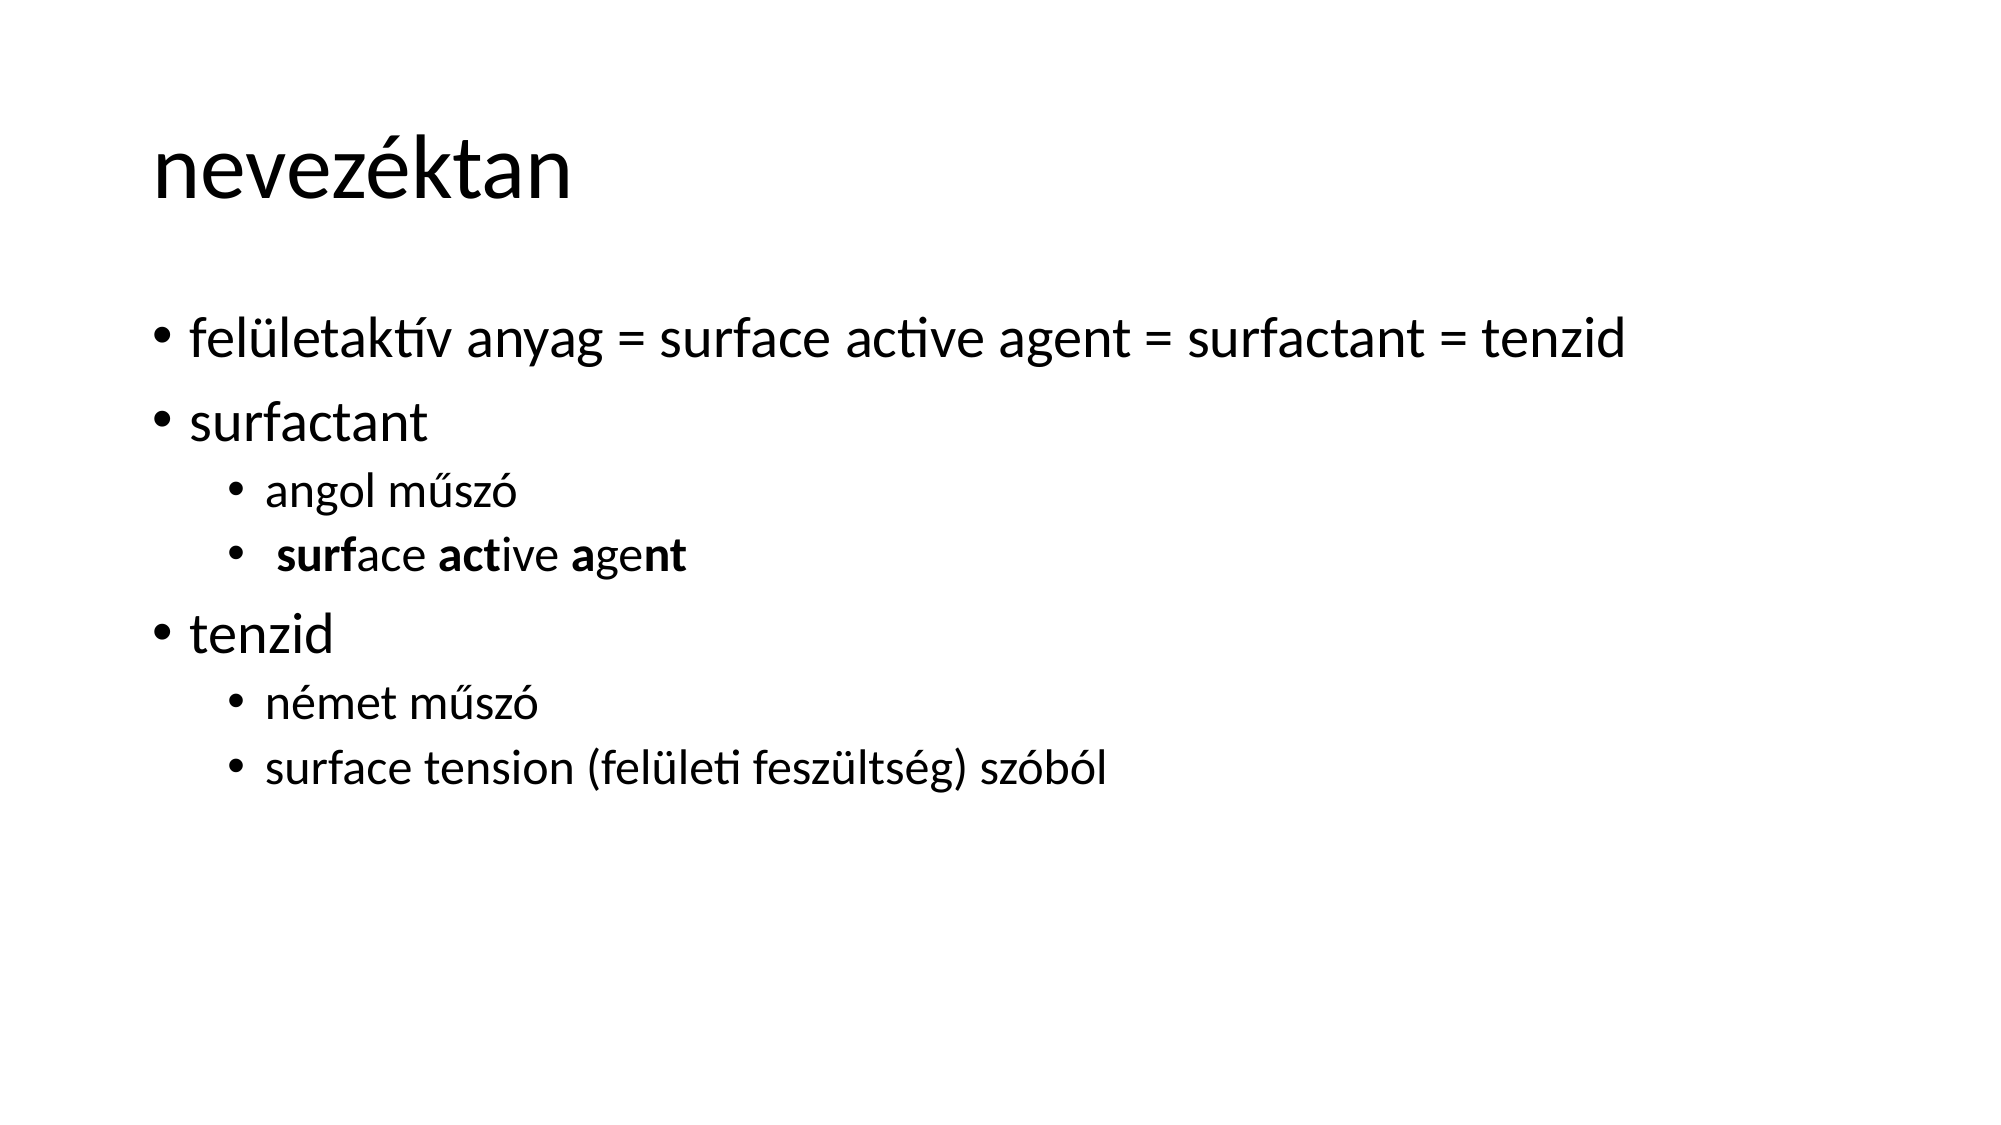

# nevezéktan
felületaktív anyag = surface active agent = surfactant = tenzid
surfactant
angol műszó
 surface active agent
tenzid
német műszó
surface tension (felületi feszültség) szóból